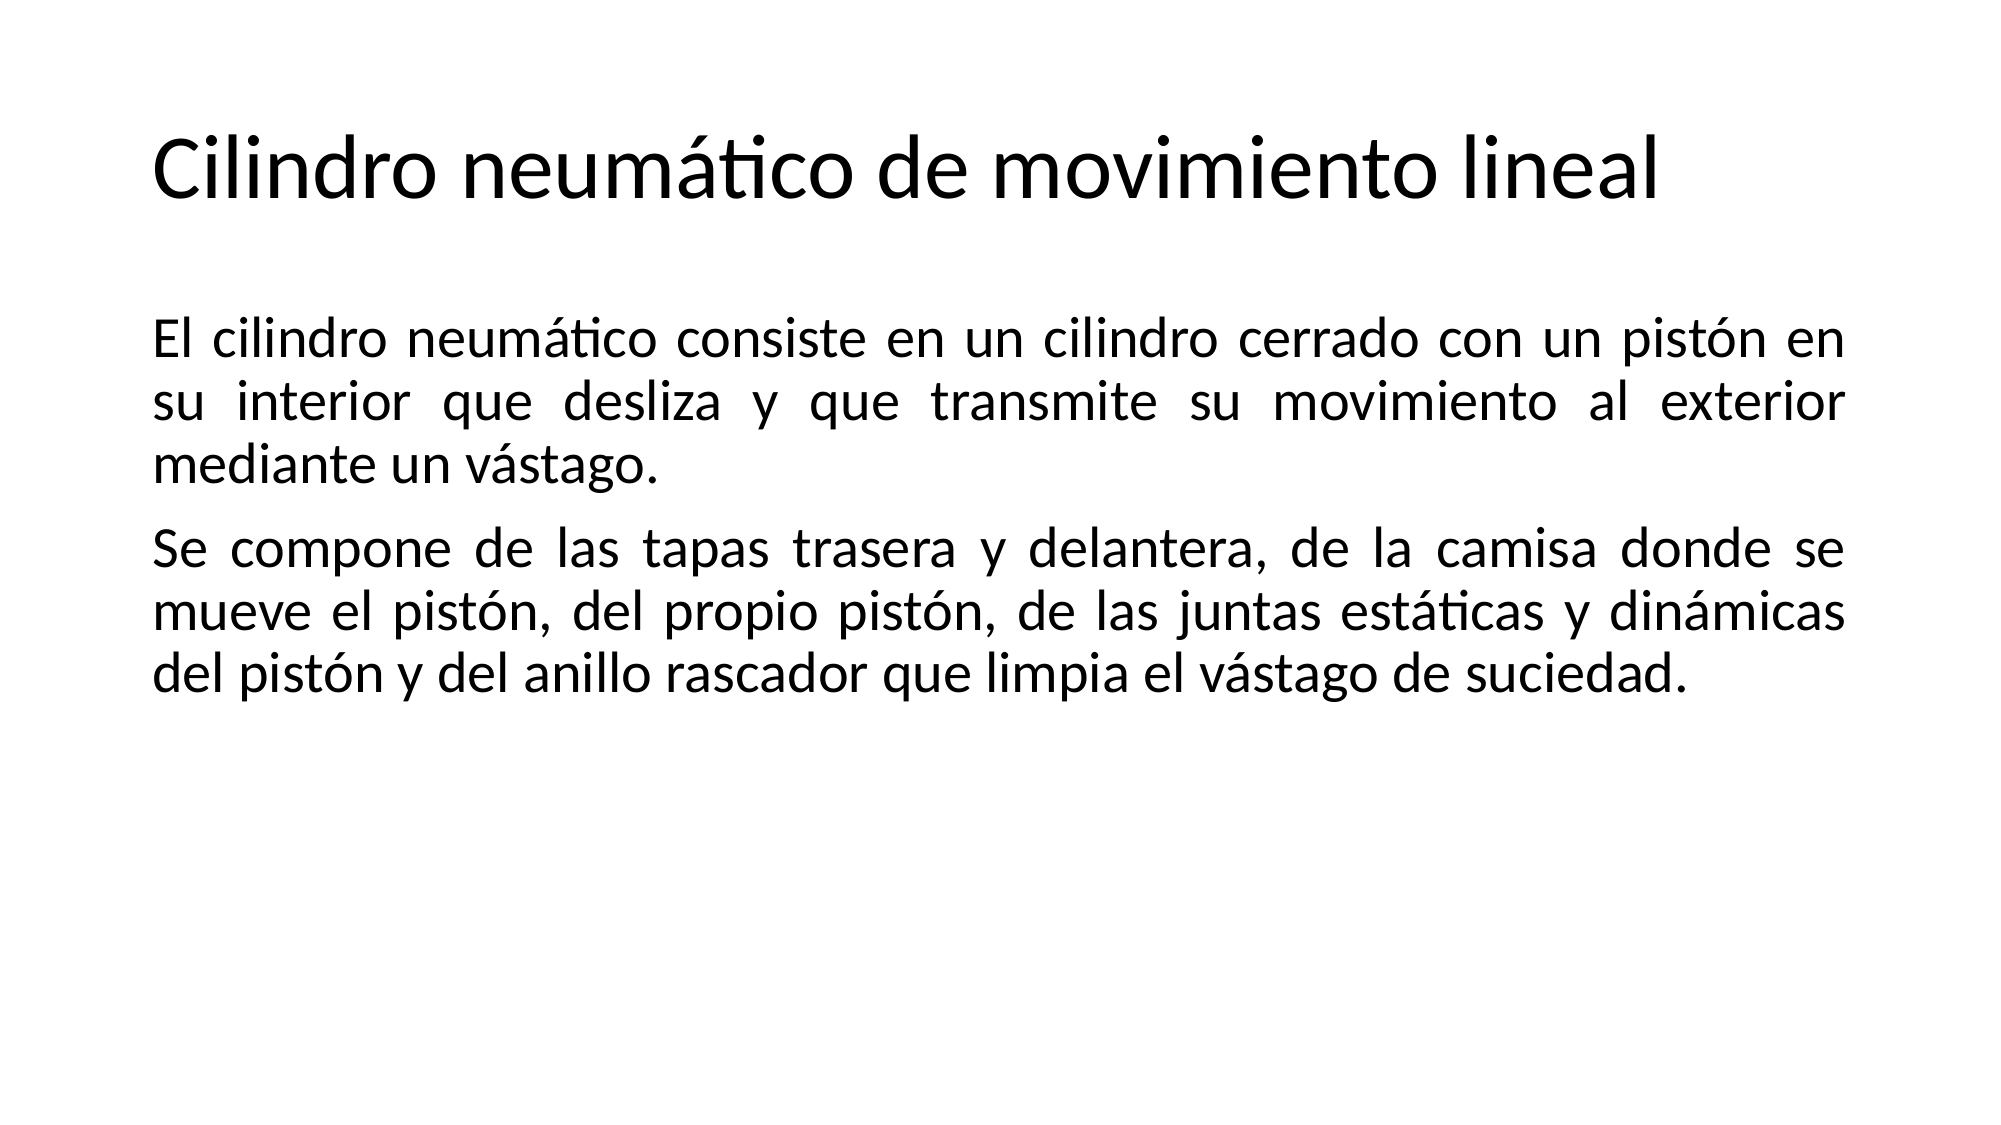

# Cilindro neumático de movimiento lineal
El cilindro neumático consiste en un cilindro cerrado con un pistón en su interior que desliza y que transmite su movimiento al exterior mediante un vástago.
Se compone de las tapas trasera y delantera, de la camisa donde se mueve el pistón, del propio pistón, de las juntas estáticas y dinámicas del pistón y del anillo rascador que limpia el vástago de suciedad.